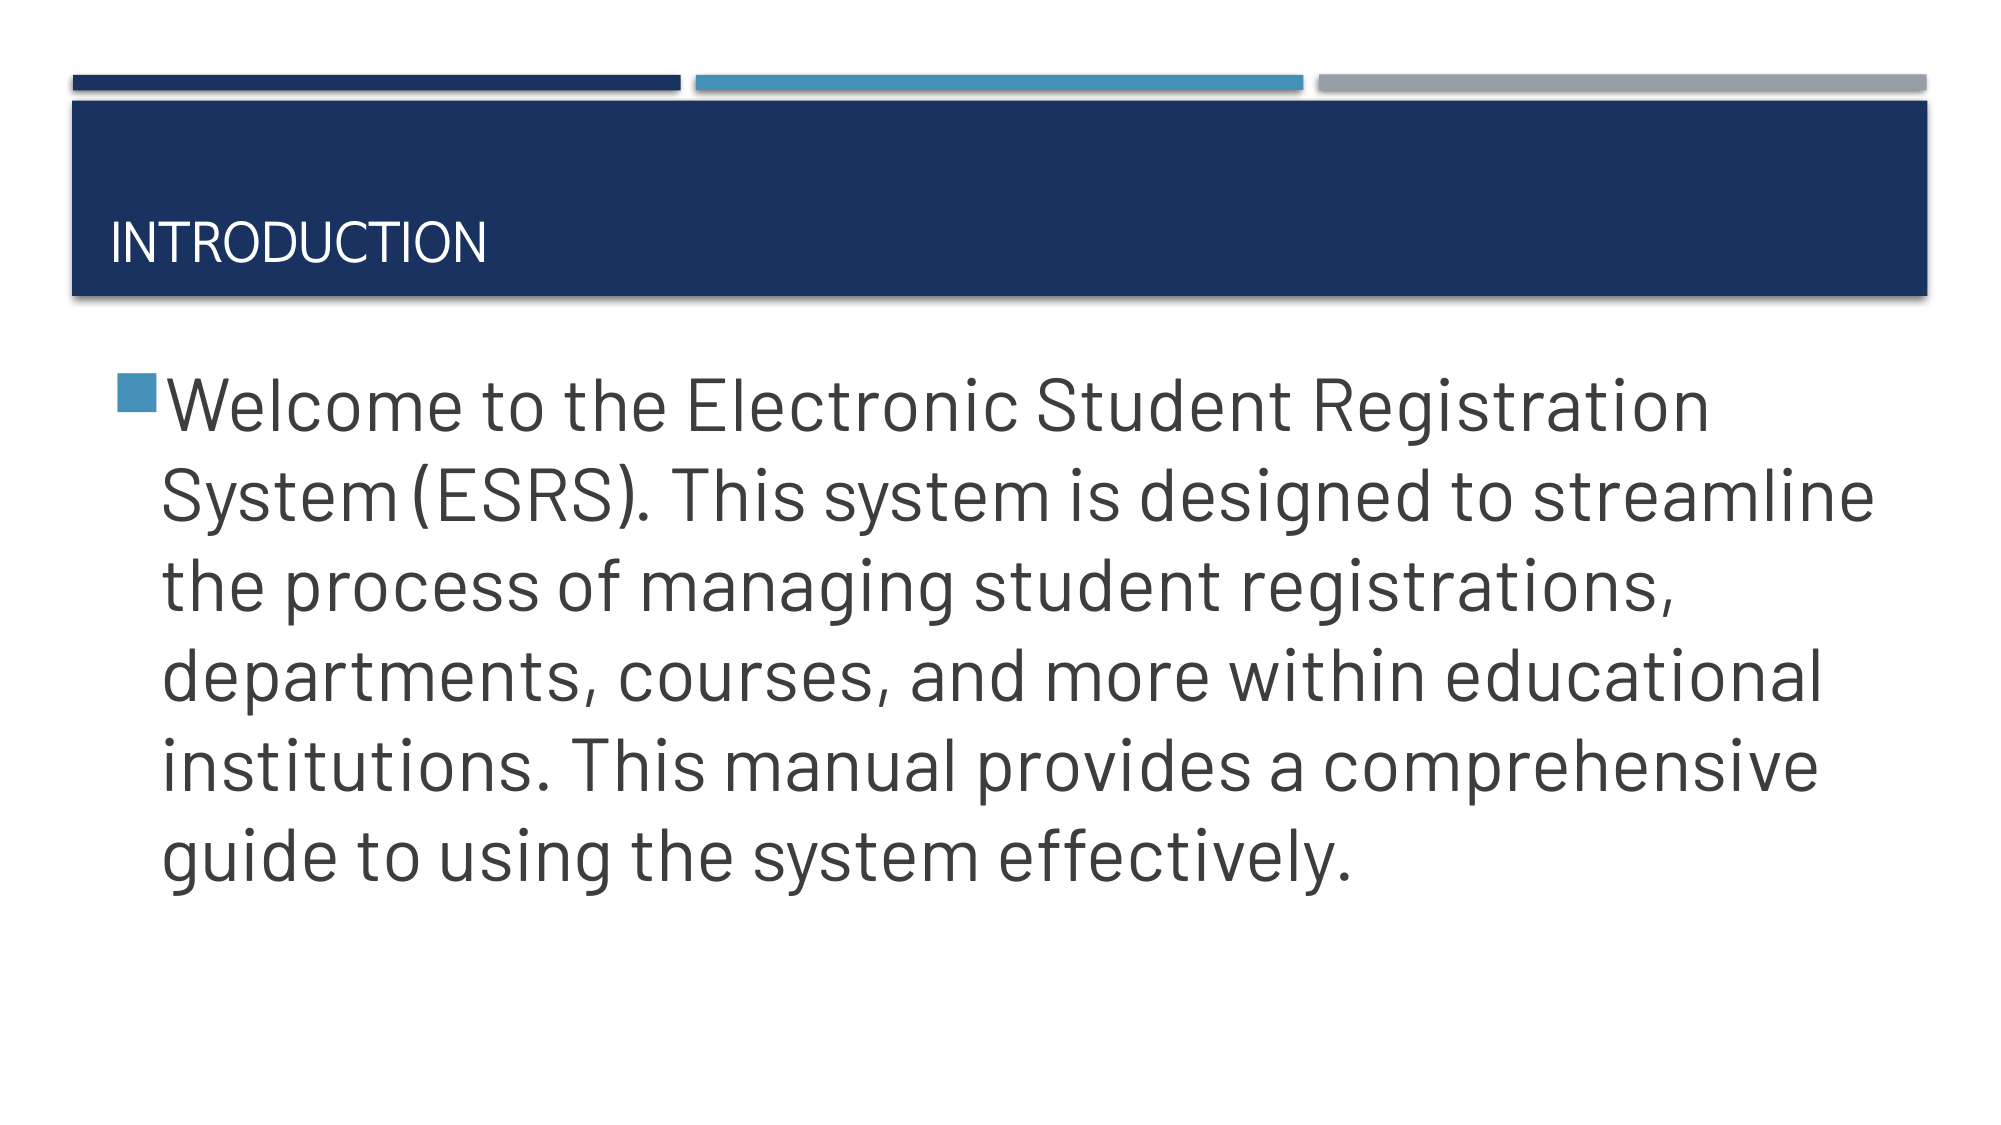

# Introduction
Welcome to the Electronic Student Registration System (ESRS). This system is designed to streamline the process of managing student registrations, departments, courses, and more within educational institutions. This manual provides a comprehensive guide to using the system effectively.